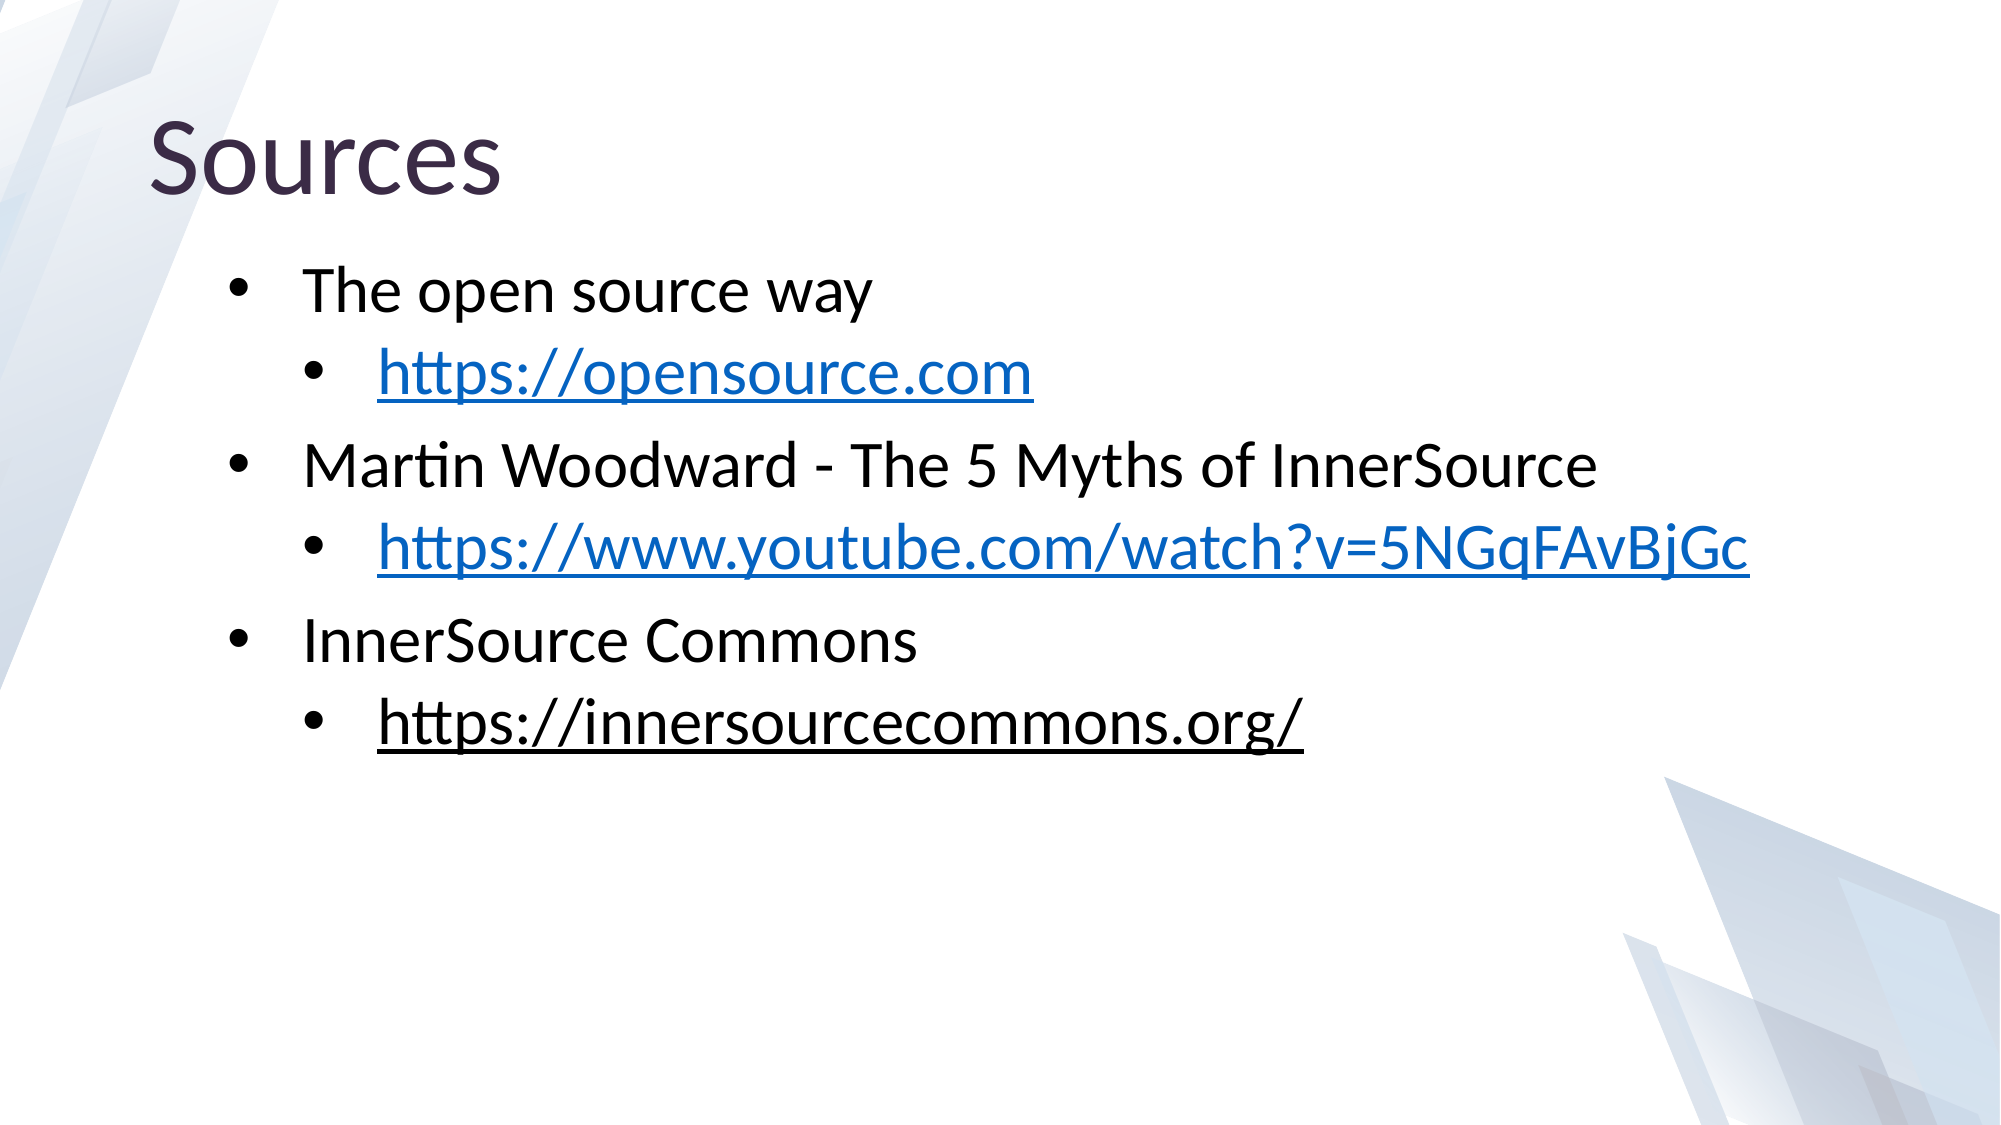

# Sources
The open source way
https://opensource.com
Martin Woodward - The 5 Myths of InnerSource
https://www.youtube.com/watch?v=5NGqFAvBjGc
InnerSource Commons
https://innersourcecommons.org/